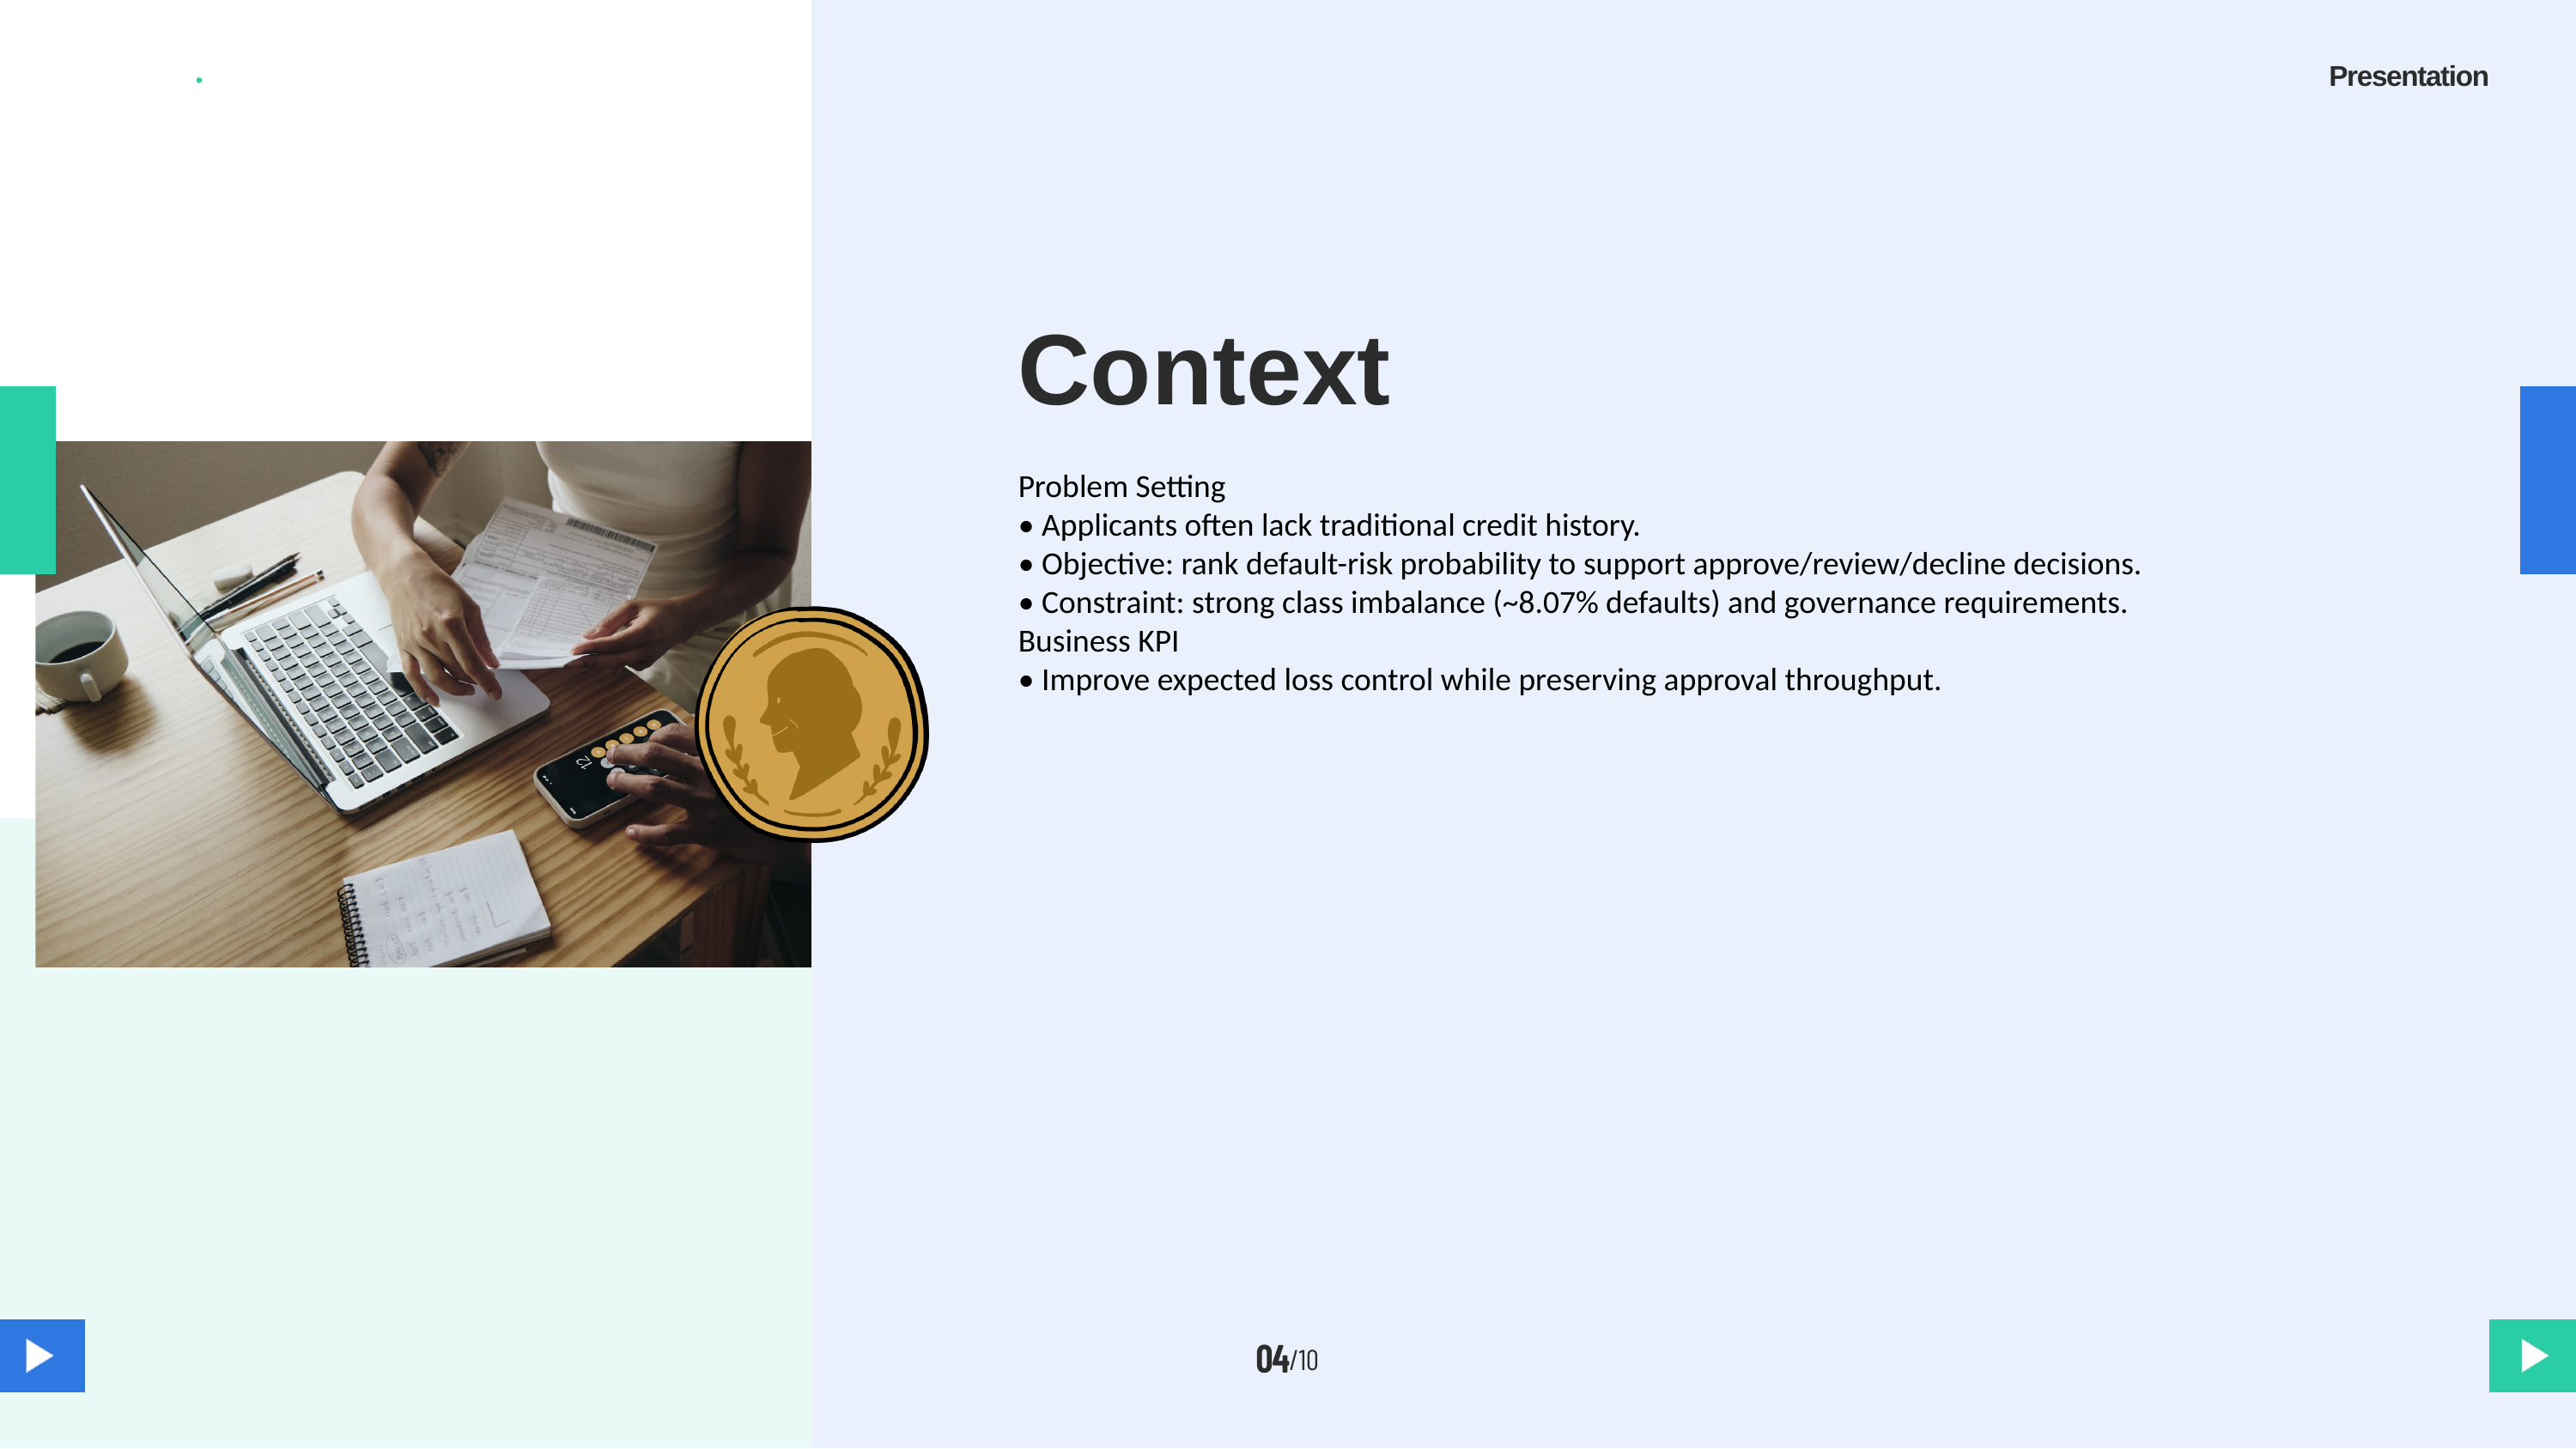

Presentation

Context

Problem Setting
• Applicants often lack traditional credit history.
• Objective: rank default-risk probability to support approve/review/decline decisions.
• Constraint: strong class imbalance (~8.07% defaults) and governance requirements.
Business KPI
• Improve expected loss control while preserving approval throughput.

04
/
10